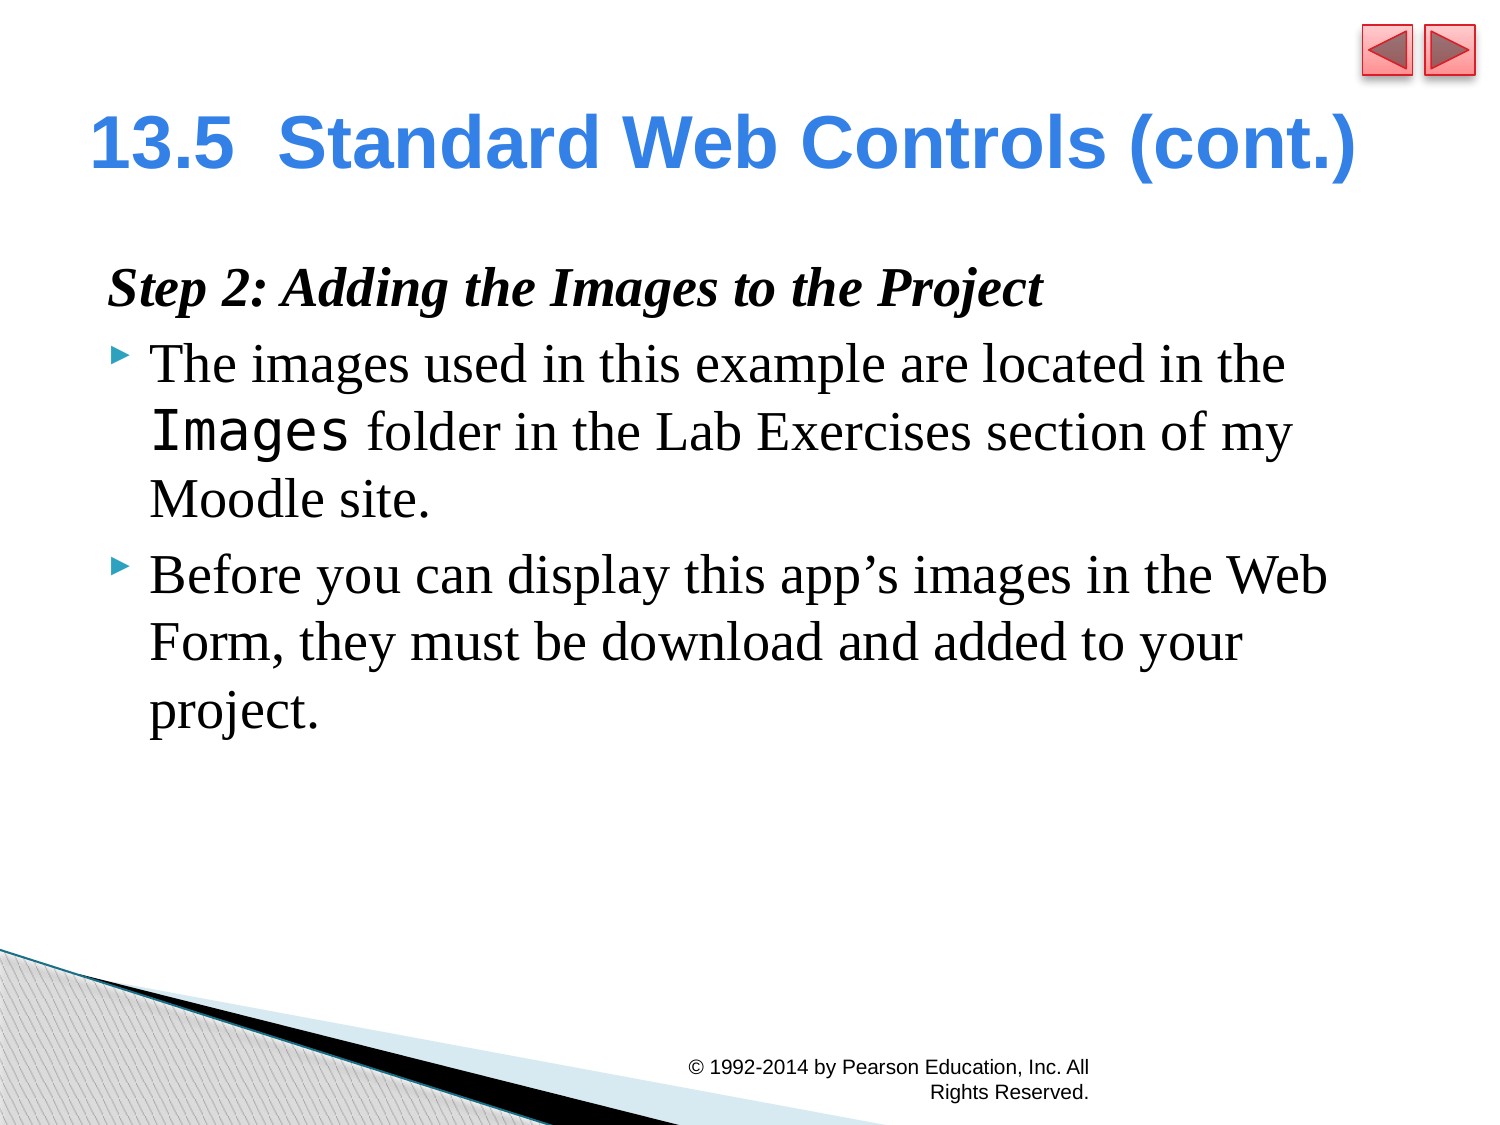

# 13.5  Standard Web Controls (cont.)
Step 2: Adding the Images to the Project
The images used in this example are located in the Images folder in the Lab Exercises section of my Moodle site.
Before you can display this app’s images in the Web Form, they must be download and added to your project.
© 1992-2014 by Pearson Education, Inc. All Rights Reserved.